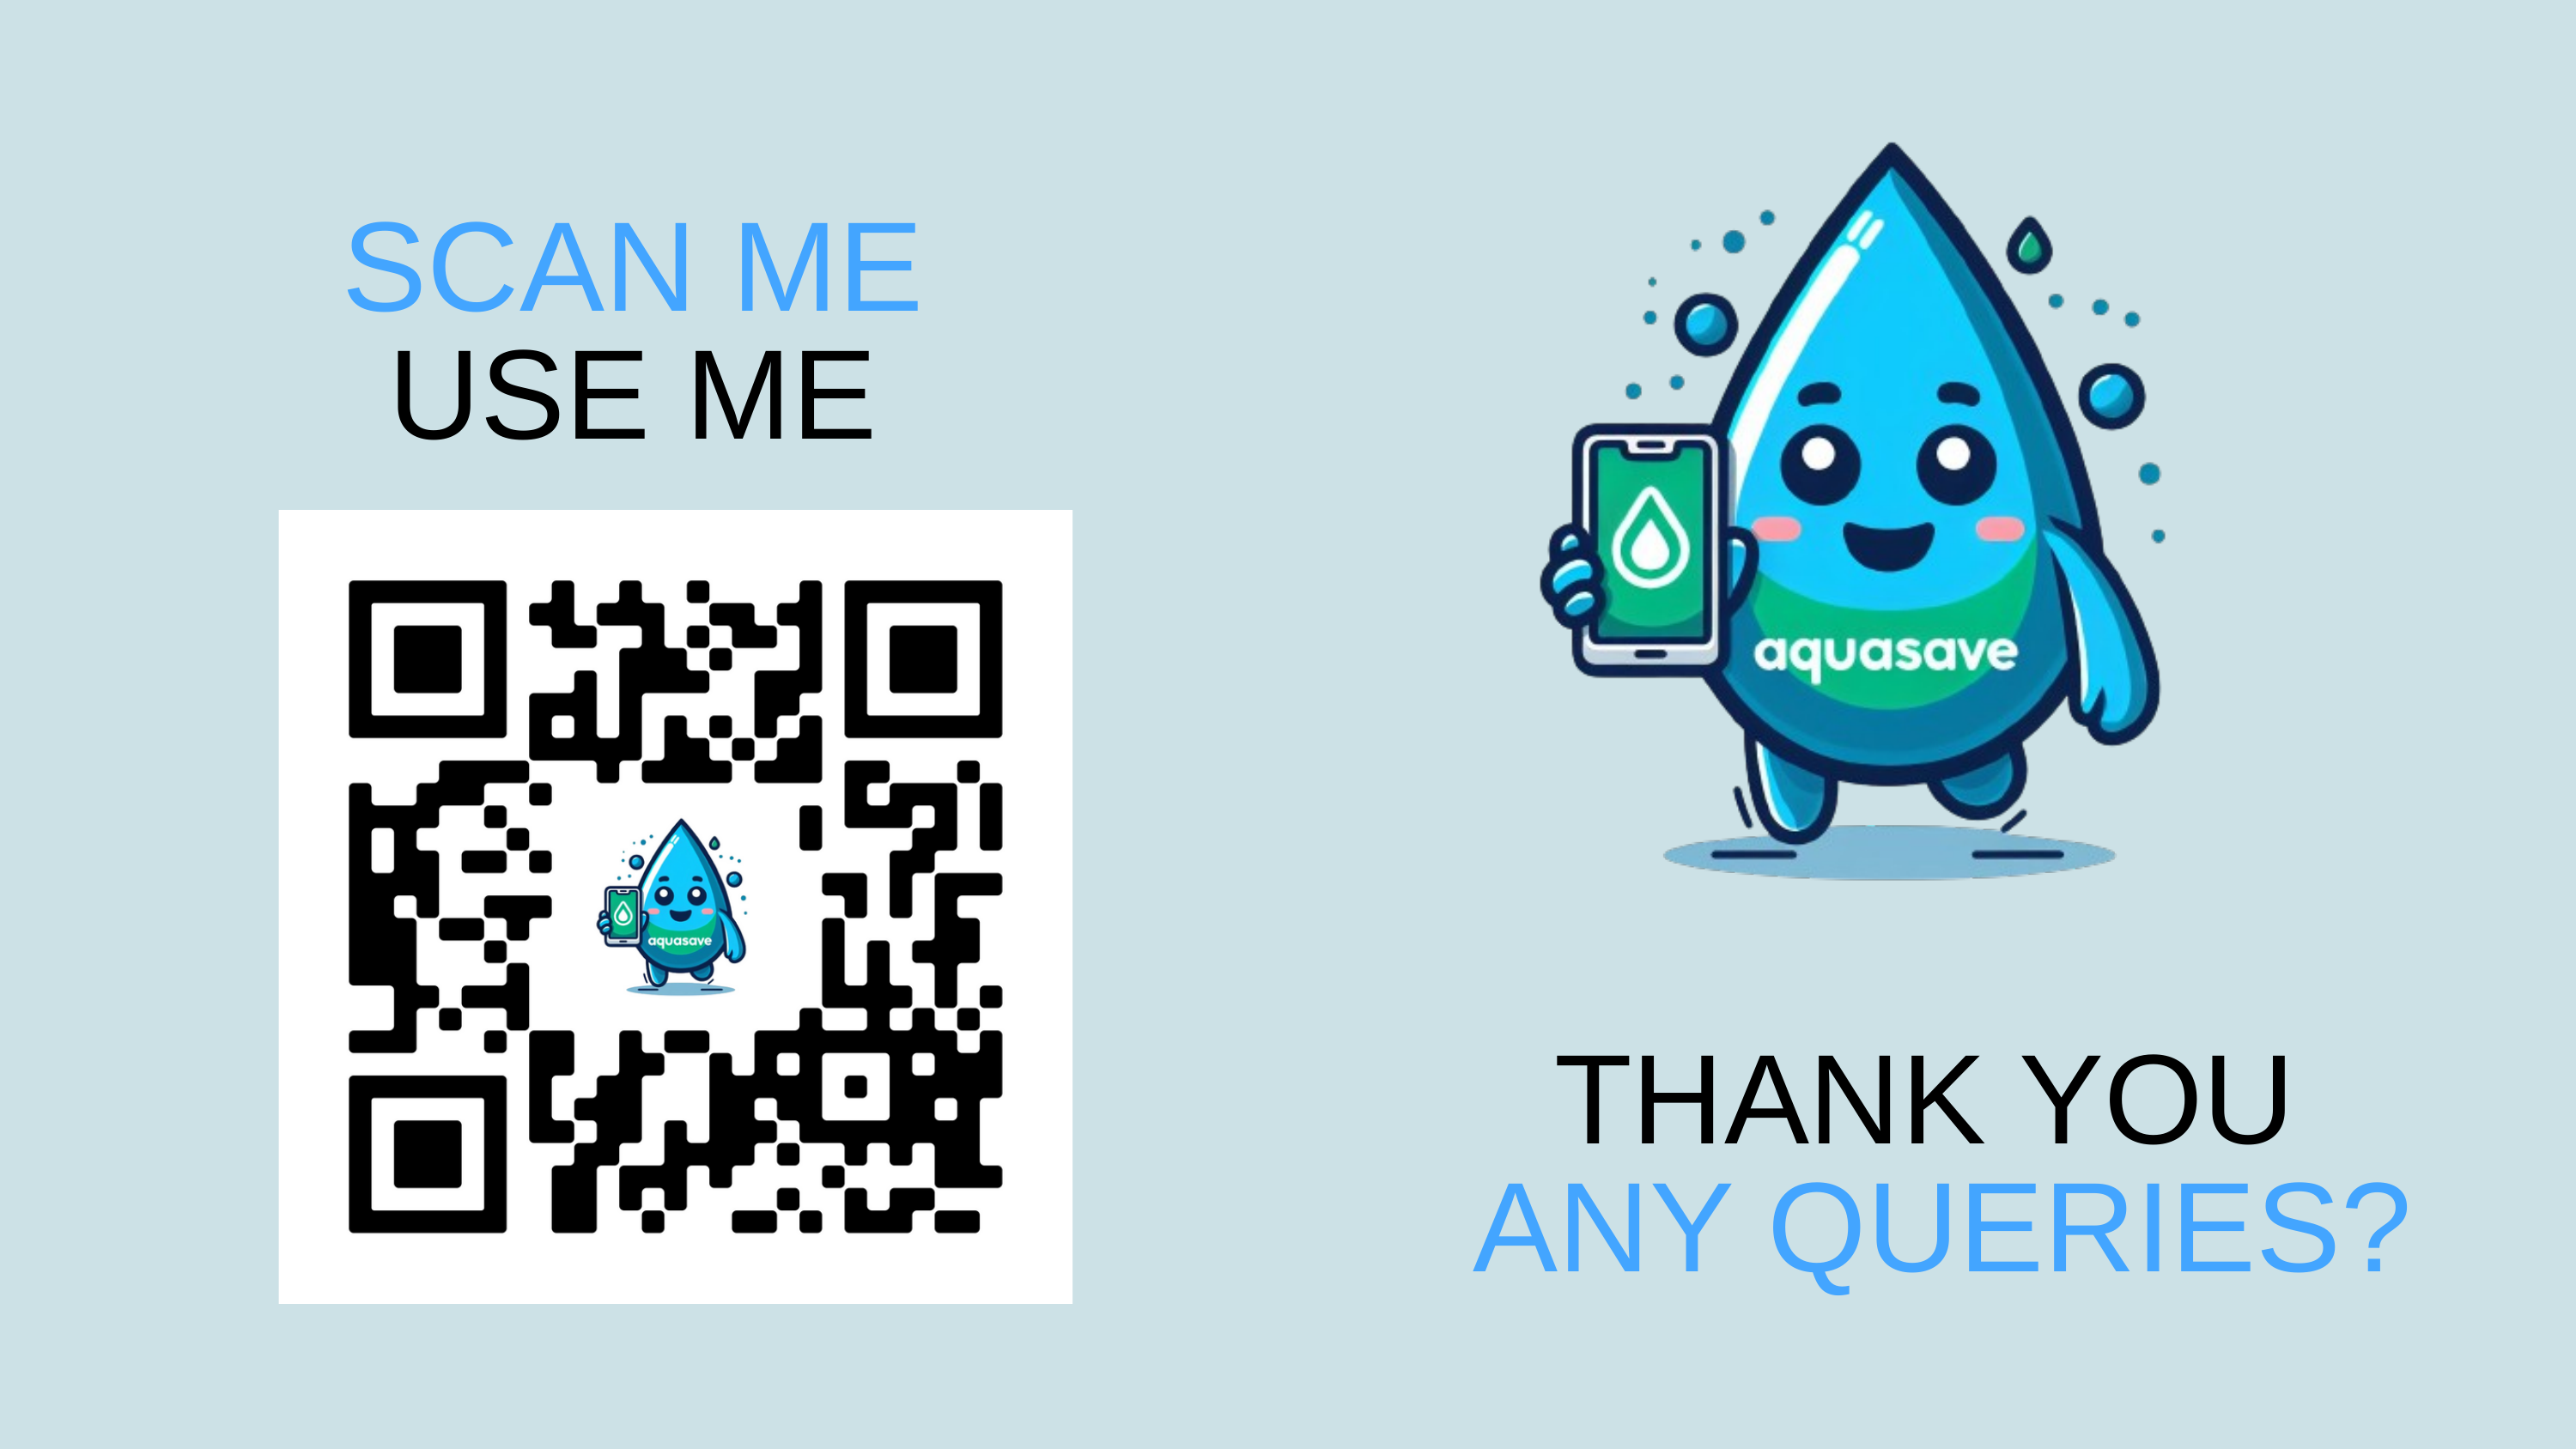

SCAN ME
USE ME

THANK YOU
ANY QUERIES?